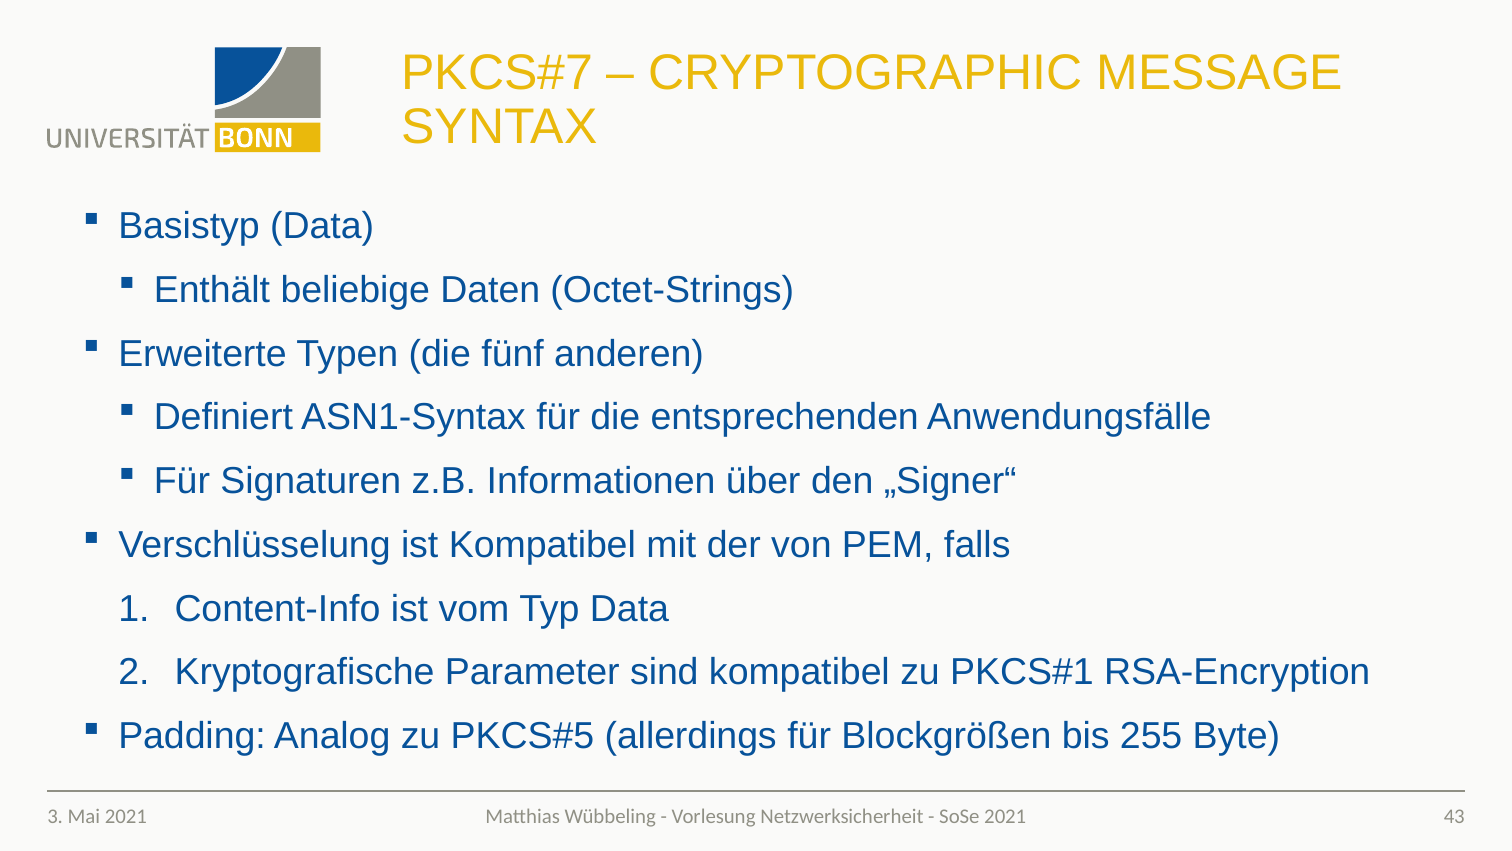

# PKCS#7 – Cryptographic message syntax
Basistyp (Data)
Enthält beliebige Daten (Octet-Strings)
Erweiterte Typen (die fünf anderen)
Definiert ASN1-Syntax für die entsprechenden Anwendungsfälle
Für Signaturen z.B. Informationen über den „Signer“
Verschlüsselung ist Kompatibel mit der von PEM, falls
Content-Info ist vom Typ Data
Kryptografische Parameter sind kompatibel zu PKCS#1 RSA-Encryption
Padding: Analog zu PKCS#5 (allerdings für Blockgrößen bis 255 Byte)

3. Mai 2021
43
Matthias Wübbeling - Vorlesung Netzwerksicherheit - SoSe 2021